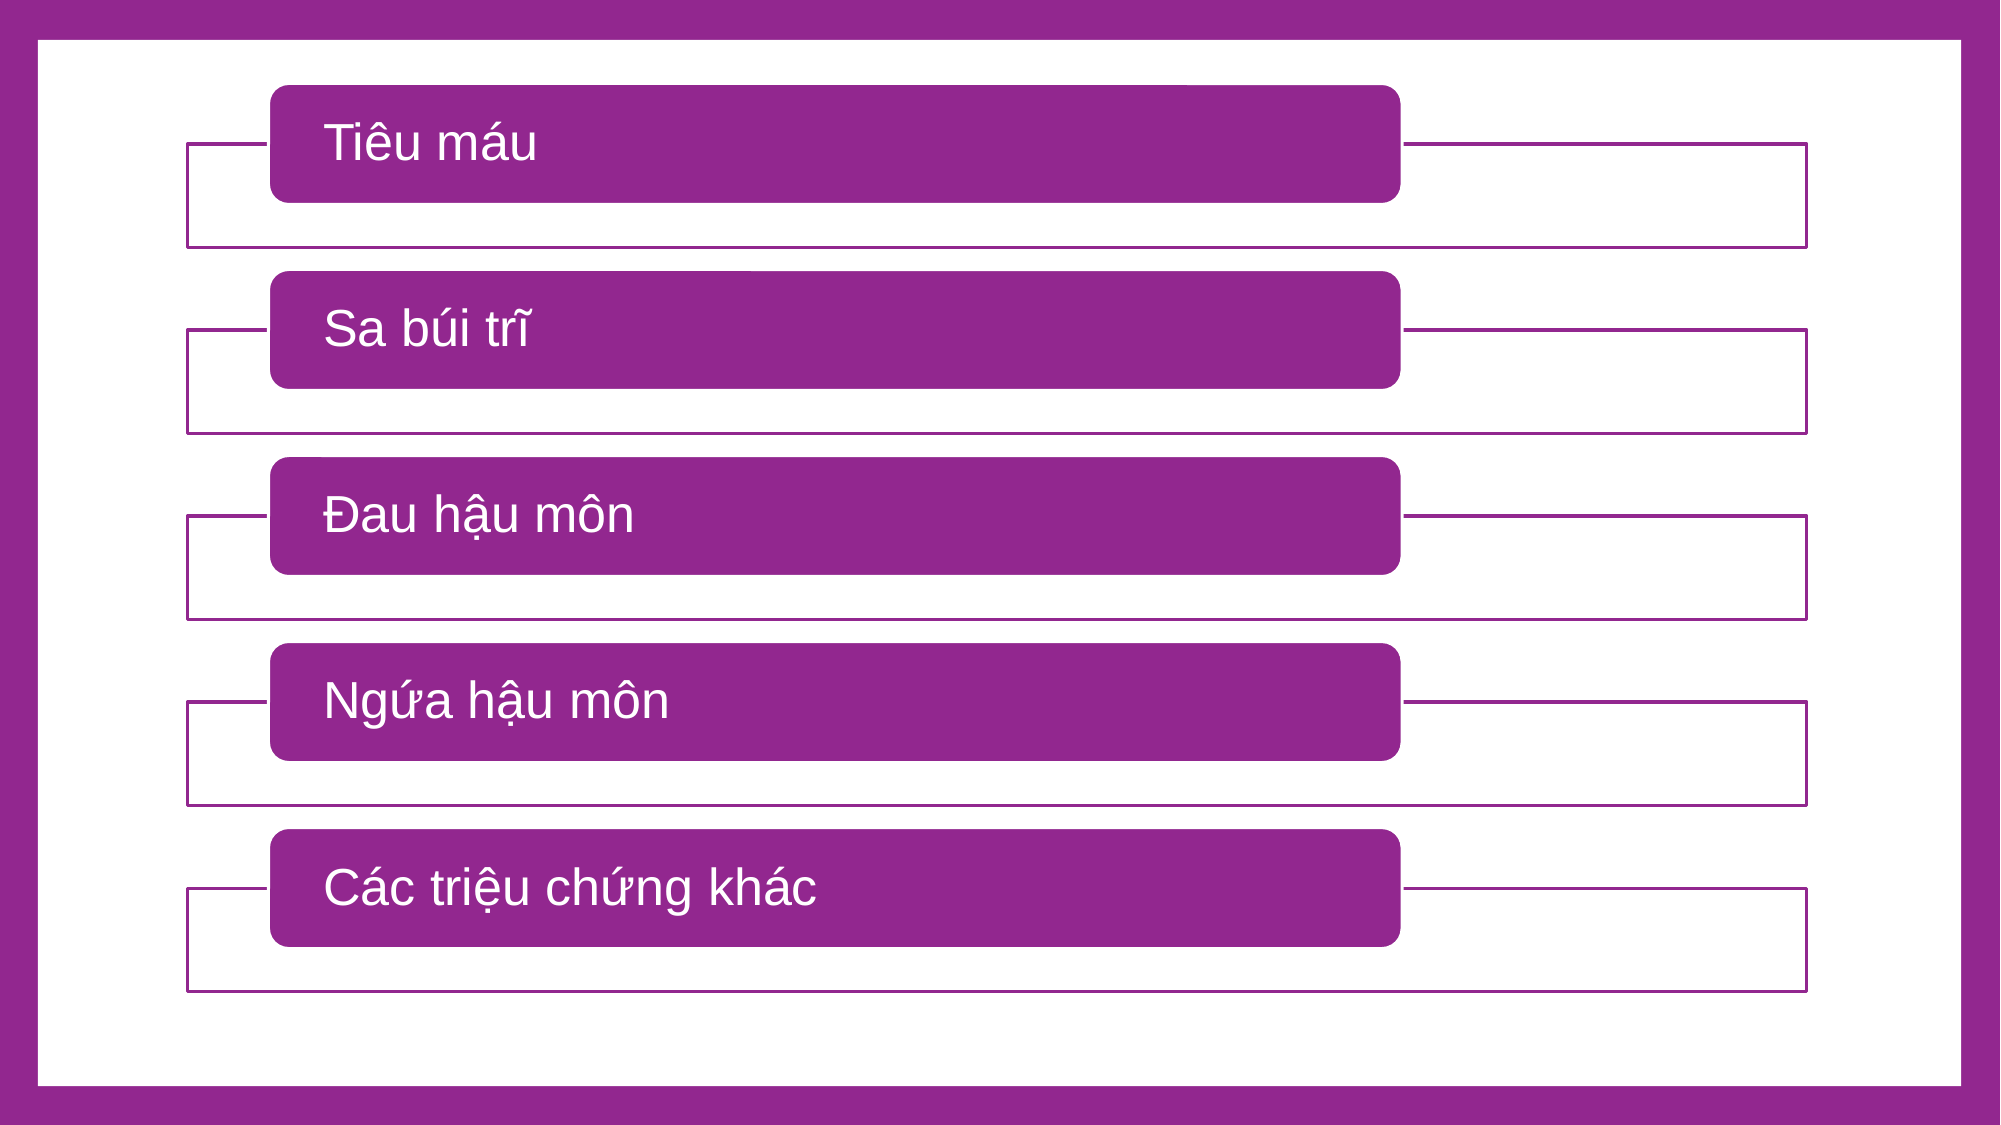

Tiêu máu
Sa búi trĩ
Đau hậu môn
Ngứa hậu môn
Các triệu chứng khác